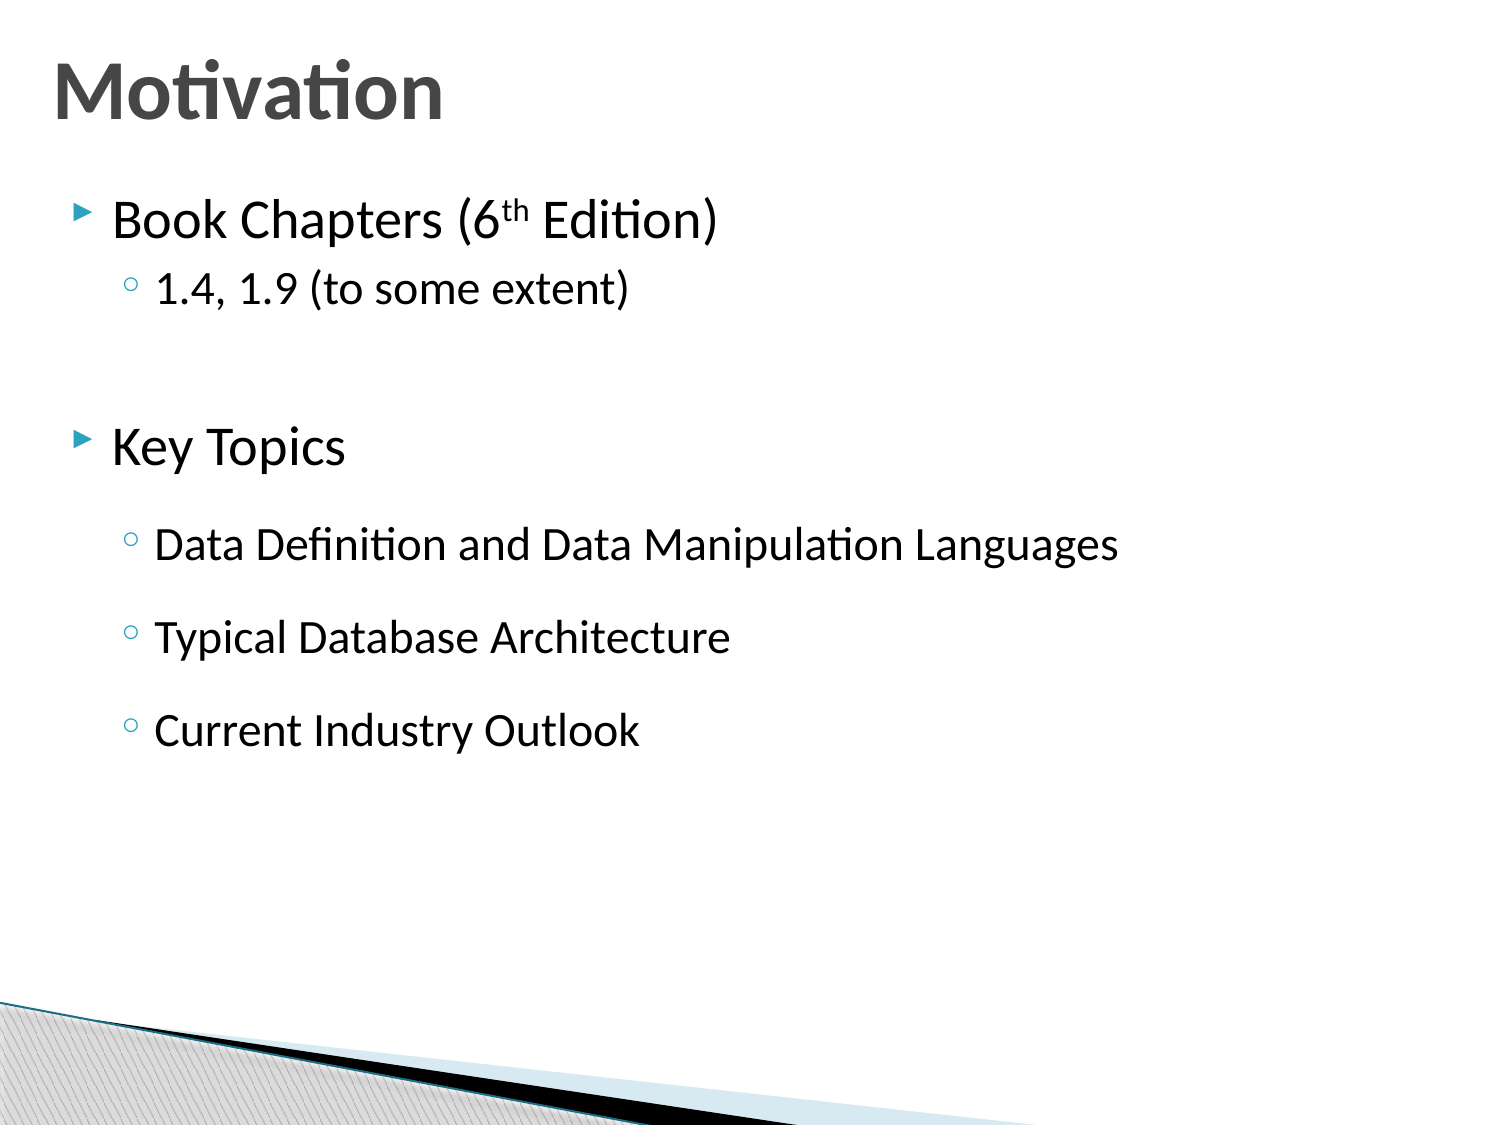

# Motivation
Book Chapters (6th Edition)
1.4, 1.9 (to some extent)

Key Topics
Data Definition and Data Manipulation Languages
Typical Database Architecture
Current Industry Outlook